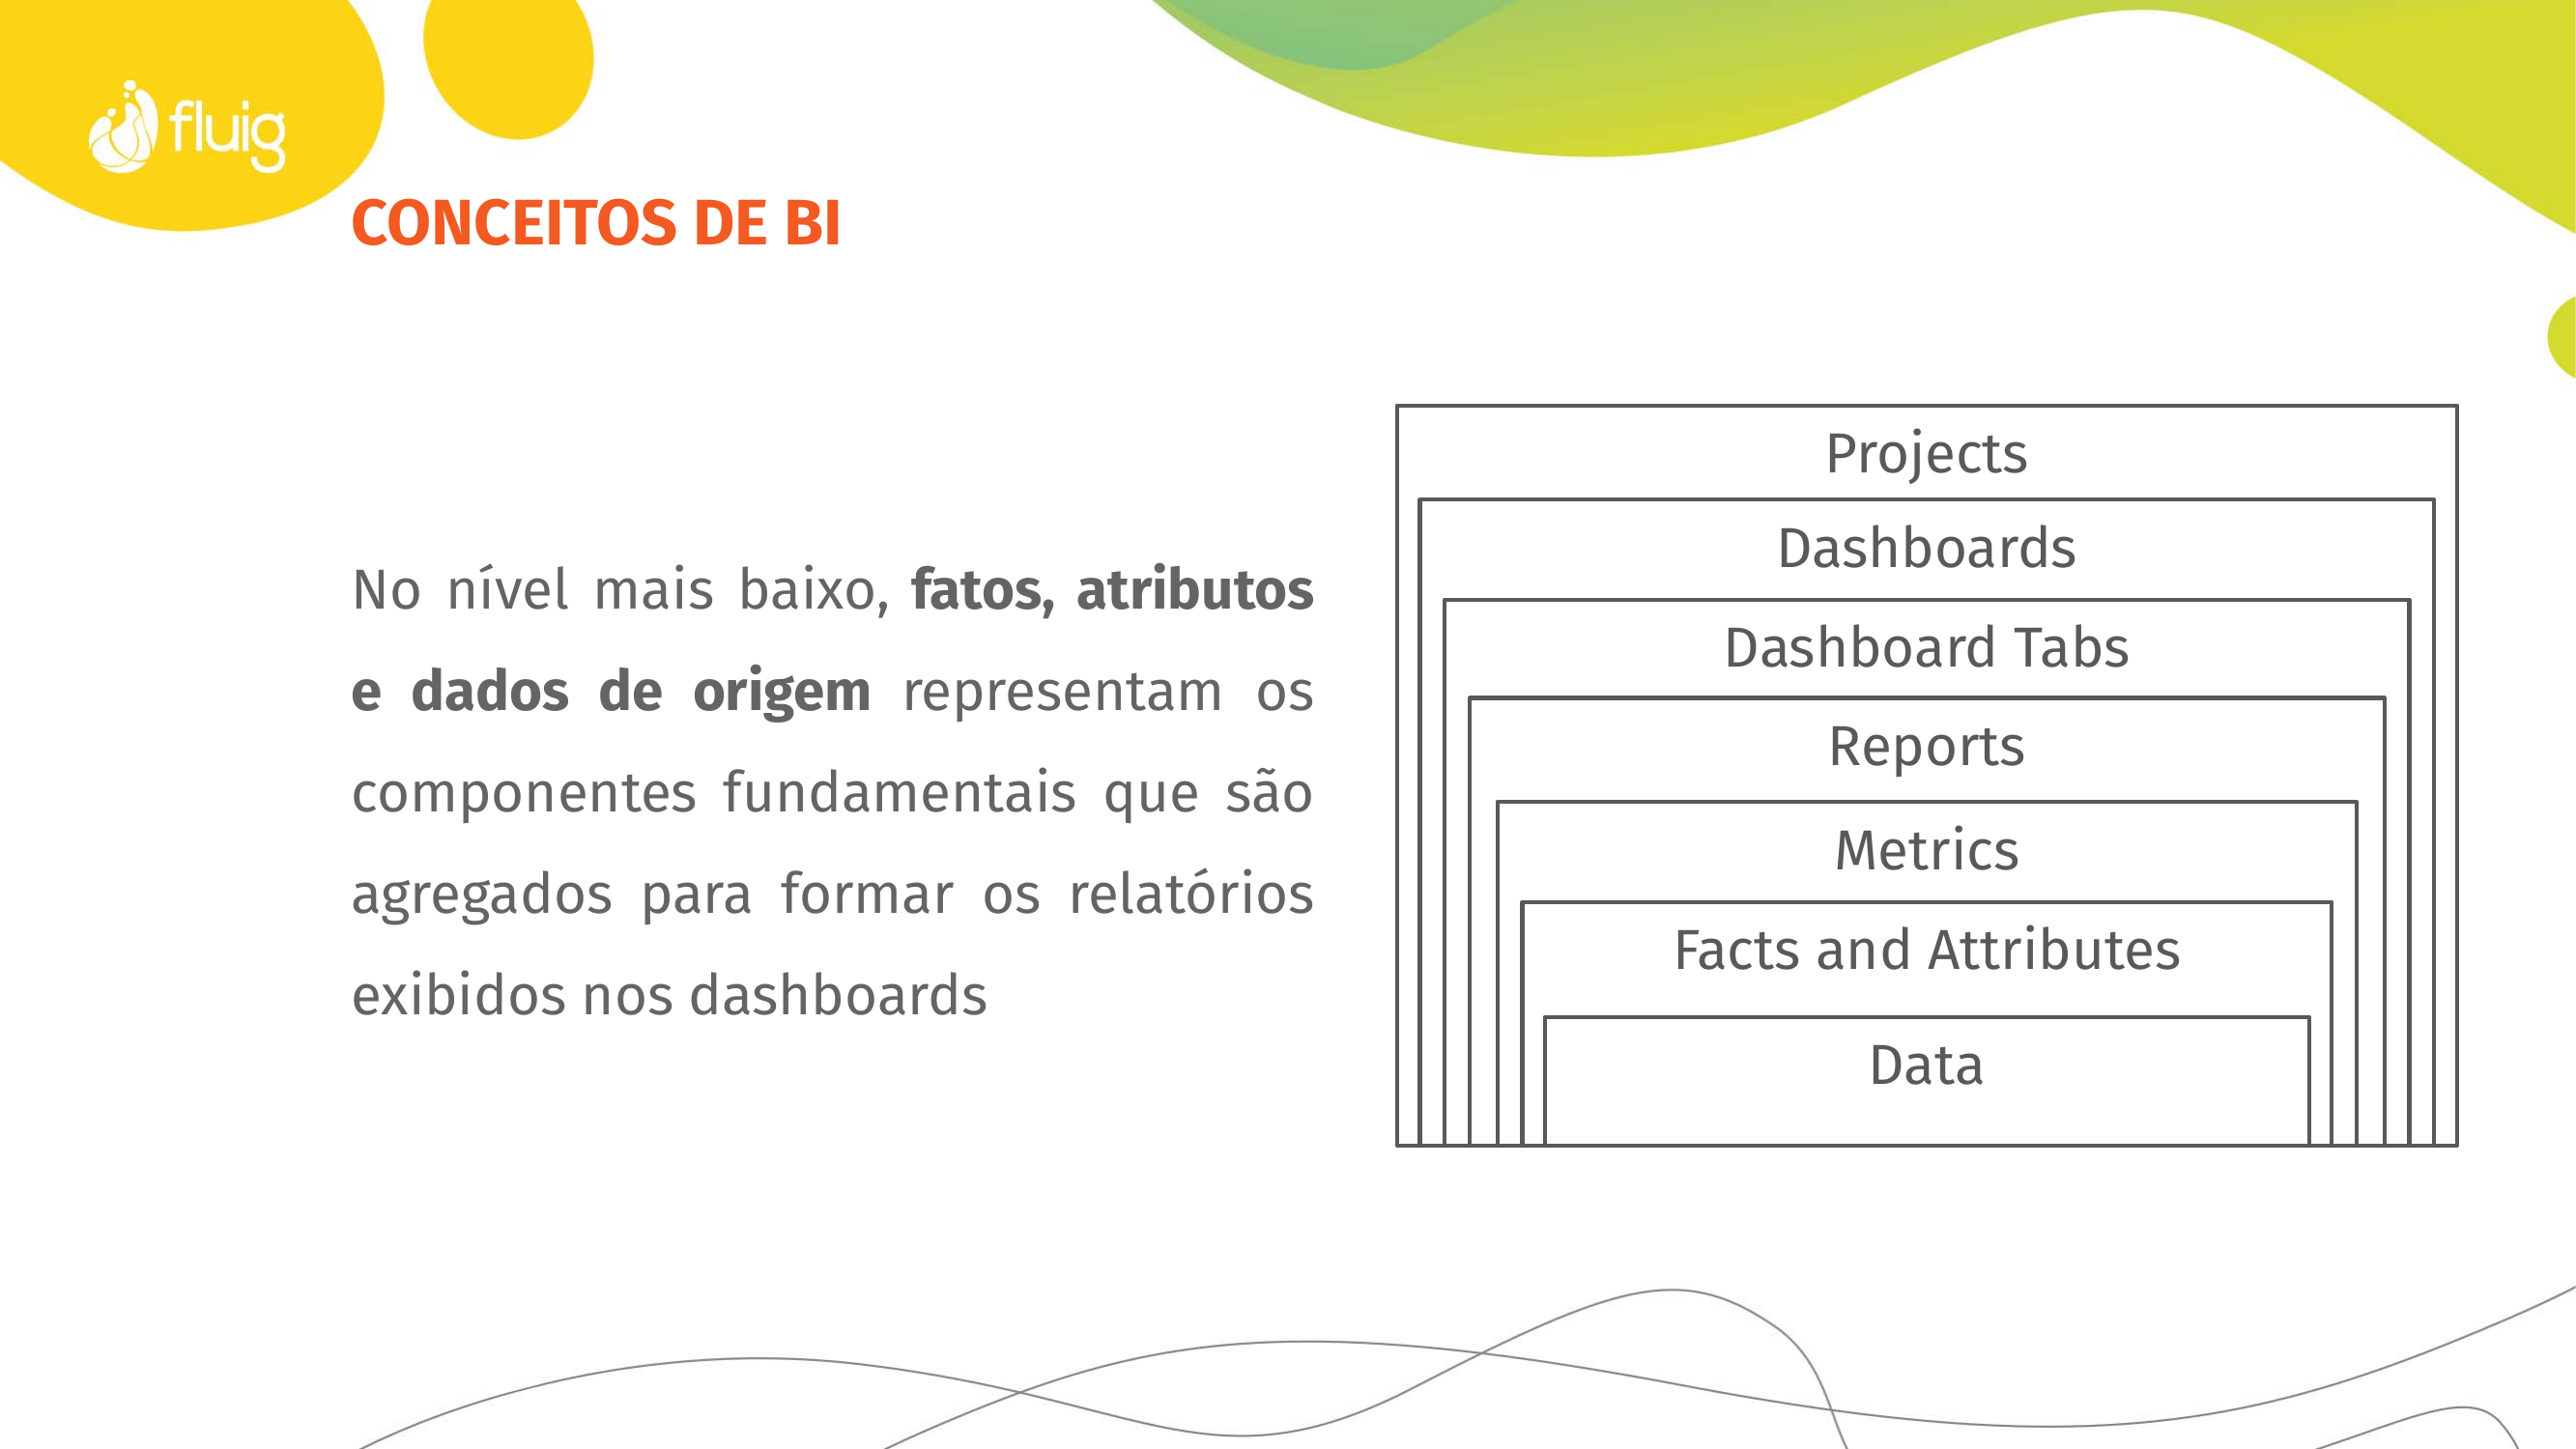

# Conceitos de bi
Projects
Dashboards
No nível mais baixo, fatos, atributos e dados de origem representam os componentes fundamentais que são agregados para formar os relatórios exibidos nos dashboards
Dashboard Tabs
Reports
Metrics
Facts and Attributes
Data